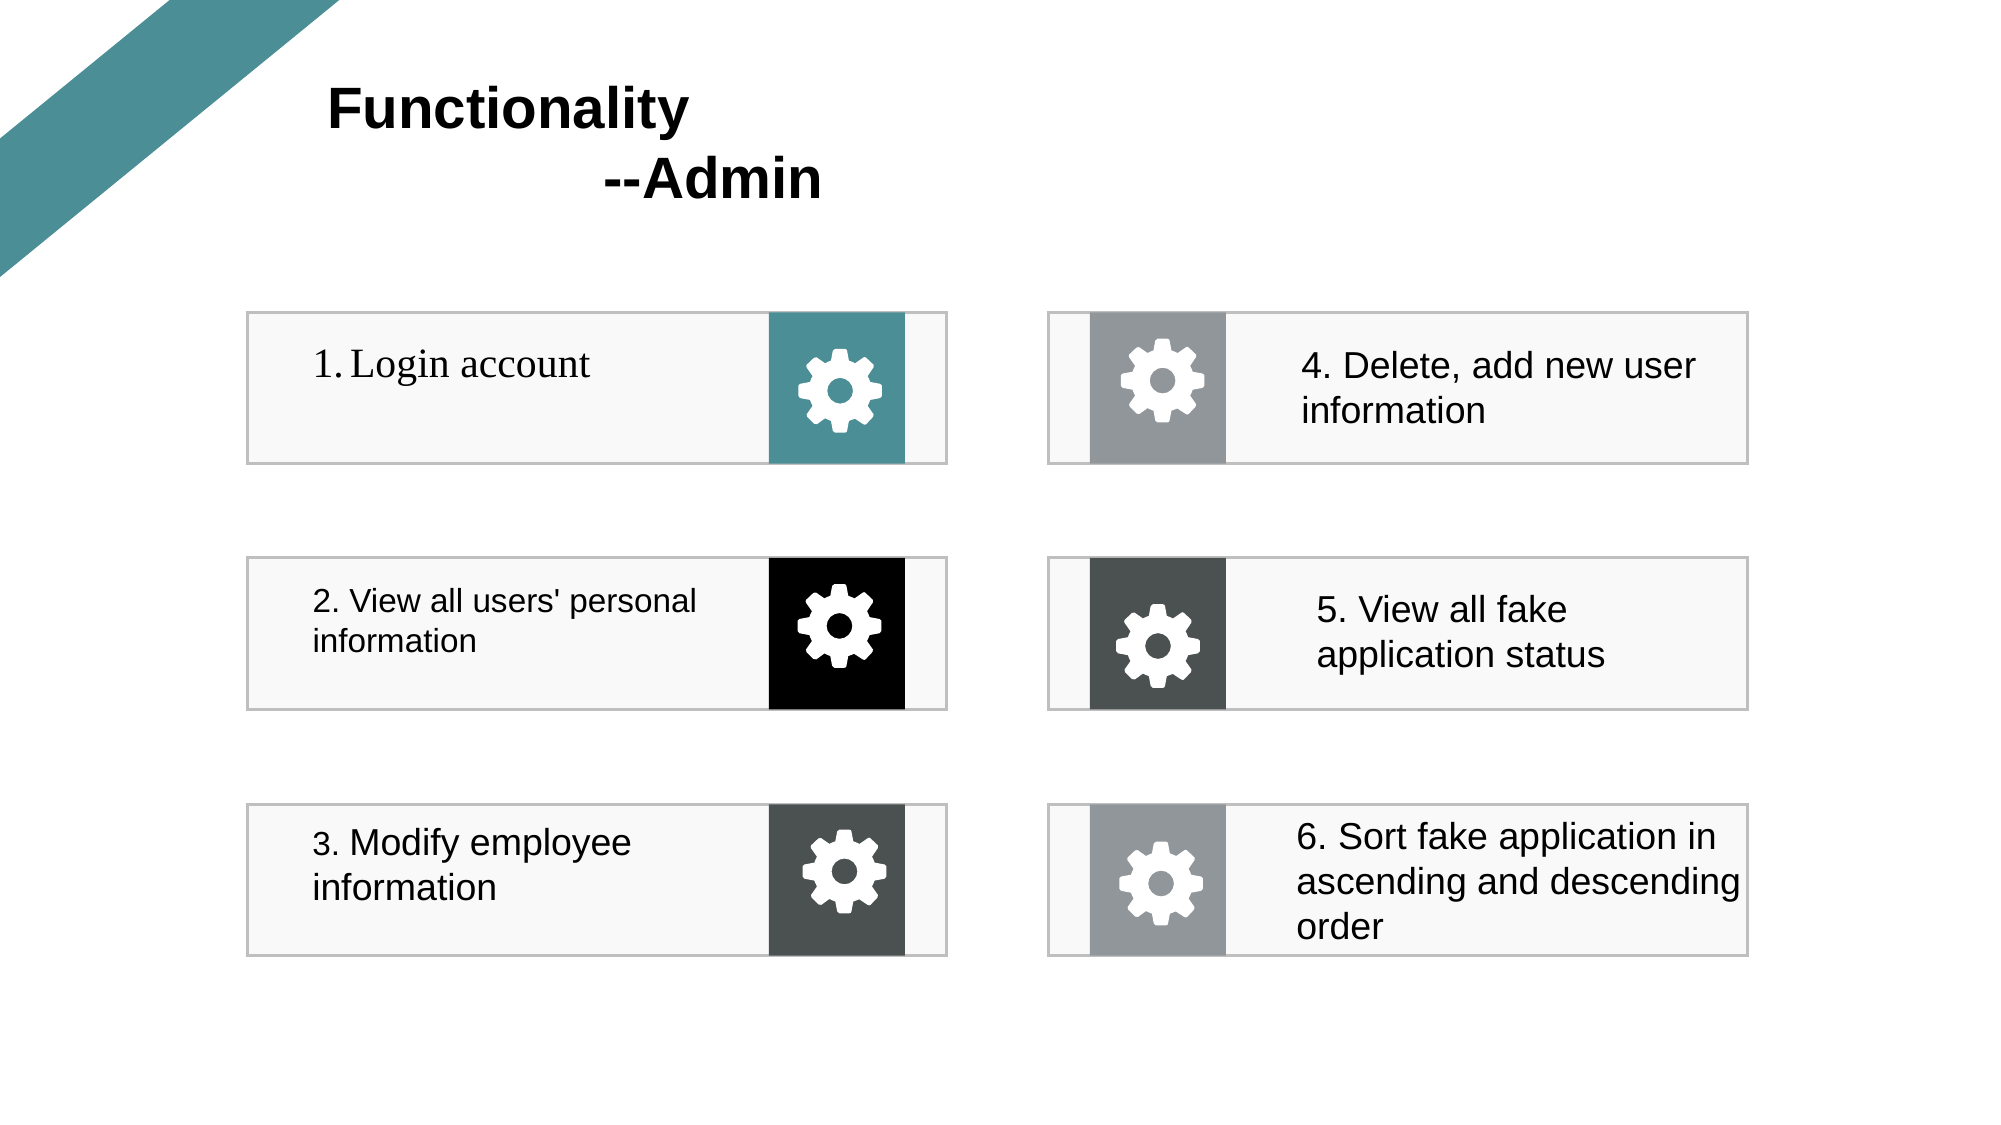

Functionality
                 --Admin

4. Delete, add new user information

Login account

5. View all fake application status
2. View all users' personal information

6. Sort fake application in ascending and descending order
3. Modify employee
information